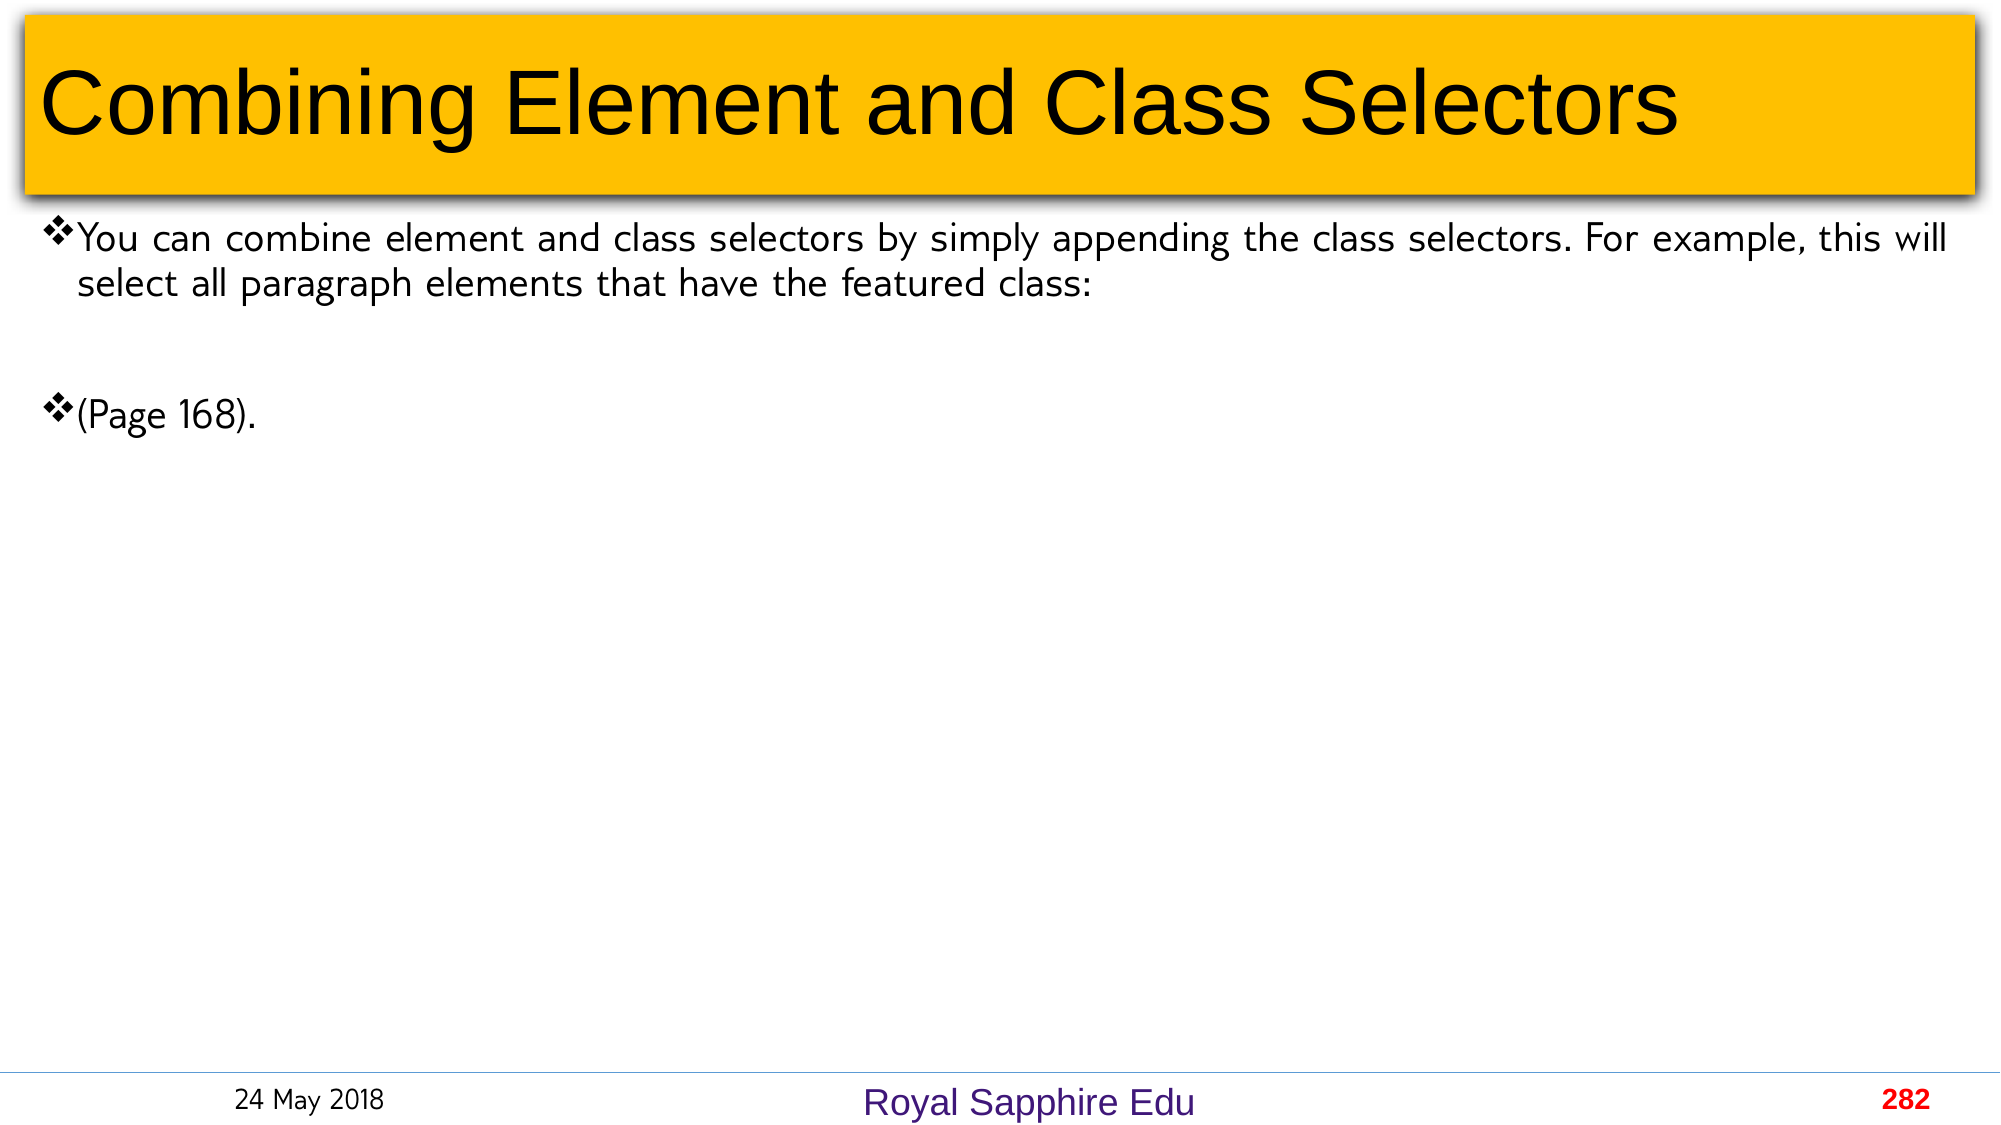

# Combining Element and Class Selectors
You can combine element and class selectors by simply appending the class selectors. For example, this will select all paragraph elements that have the featured class:

(Page 168).
24 May 2018
282